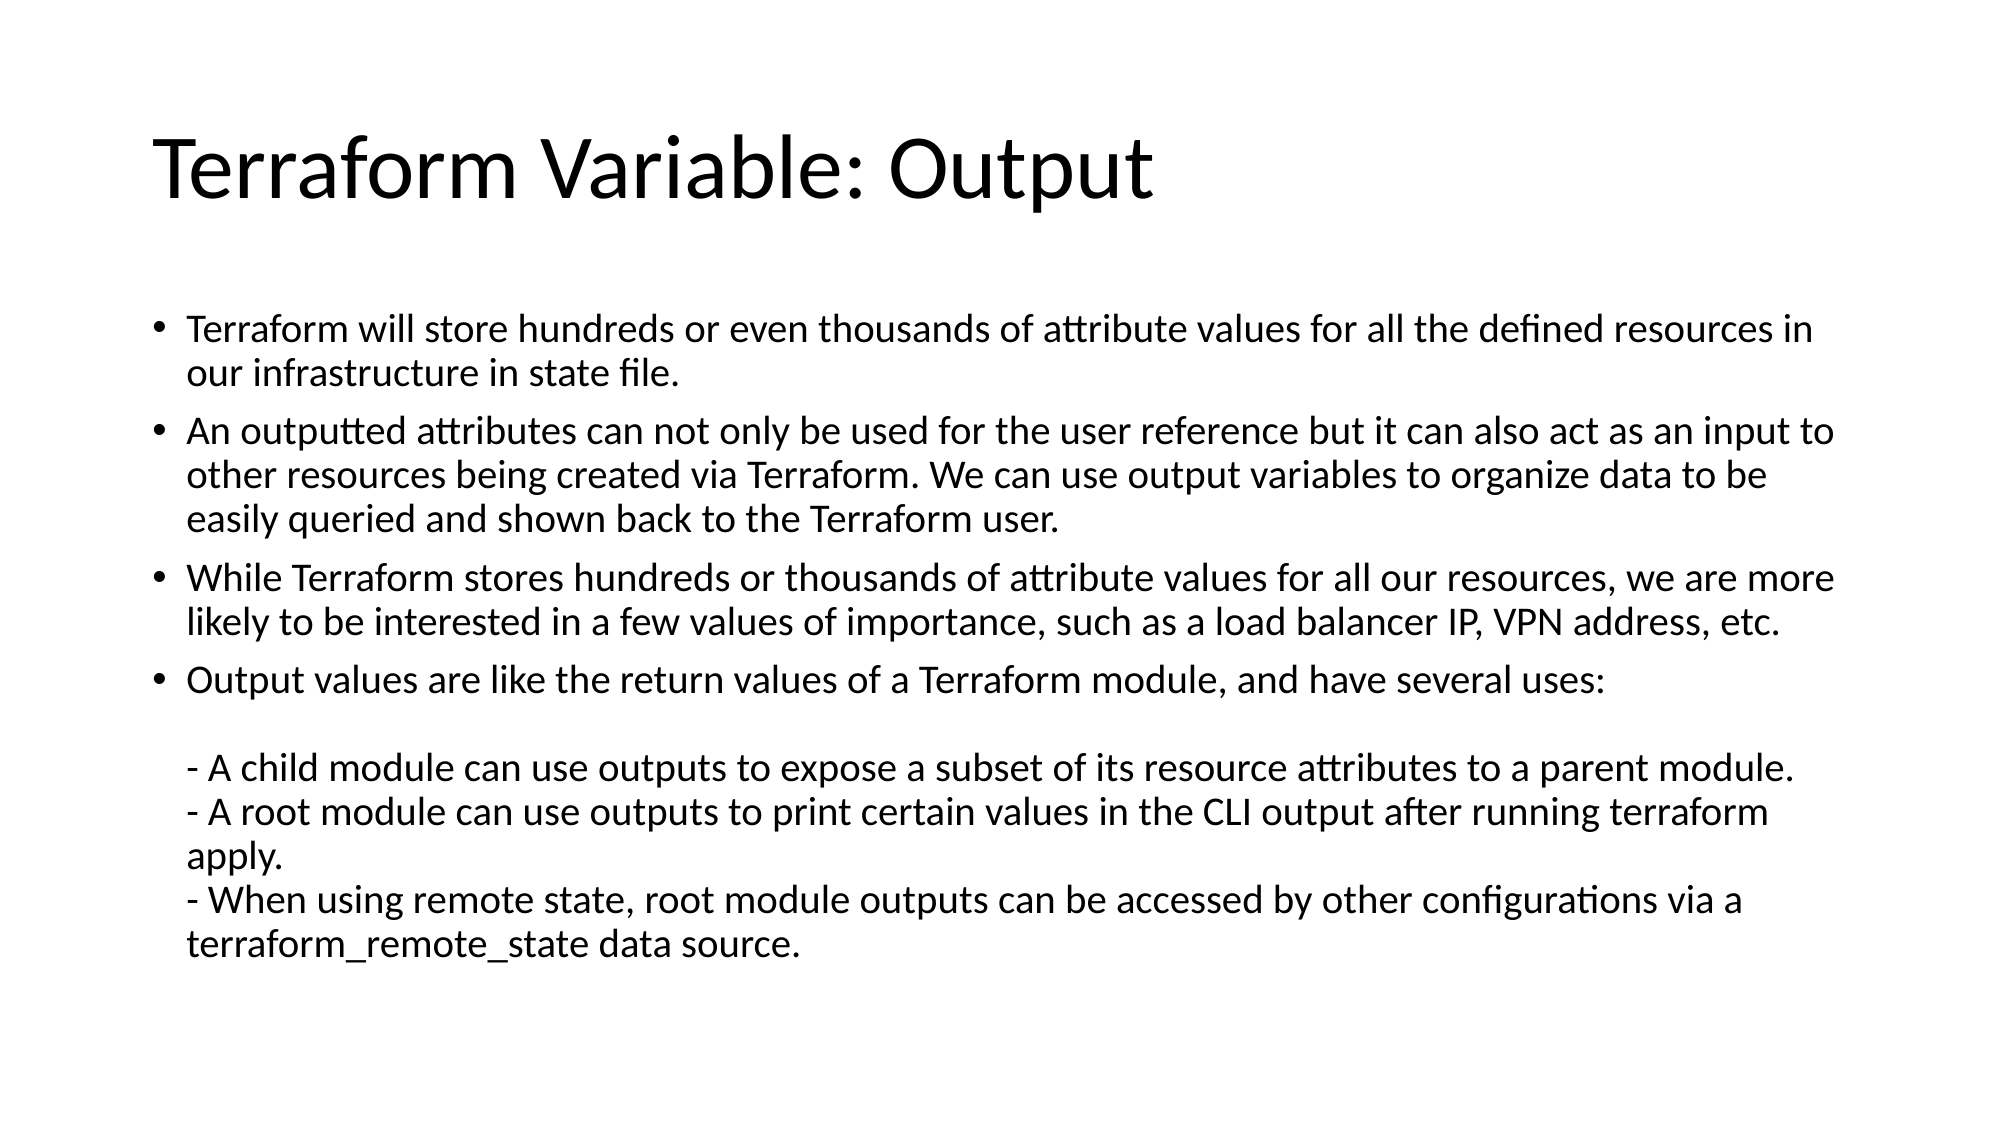

# Terraform Variable: Output
Terraform will store hundreds or even thousands of attribute values for all the defined resources in our infrastructure in state file.
An outputted attributes can not only be used for the user reference but it can also act as an input to other resources being created via Terraform. We can use output variables to organize data to be easily queried and shown back to the Terraform user.
While Terraform stores hundreds or thousands of attribute values for all our resources, we are more likely to be interested in a few values of importance, such as a load balancer IP, VPN address, etc.
Output values are like the return values of a Terraform module, and have several uses:
- A child module can use outputs to expose a subset of its resource attributes to a parent module.
- A root module can use outputs to print certain values in the CLI output after running terraform apply.
- When using remote state, root module outputs can be accessed by other configurations via a terraform_remote_state data source.